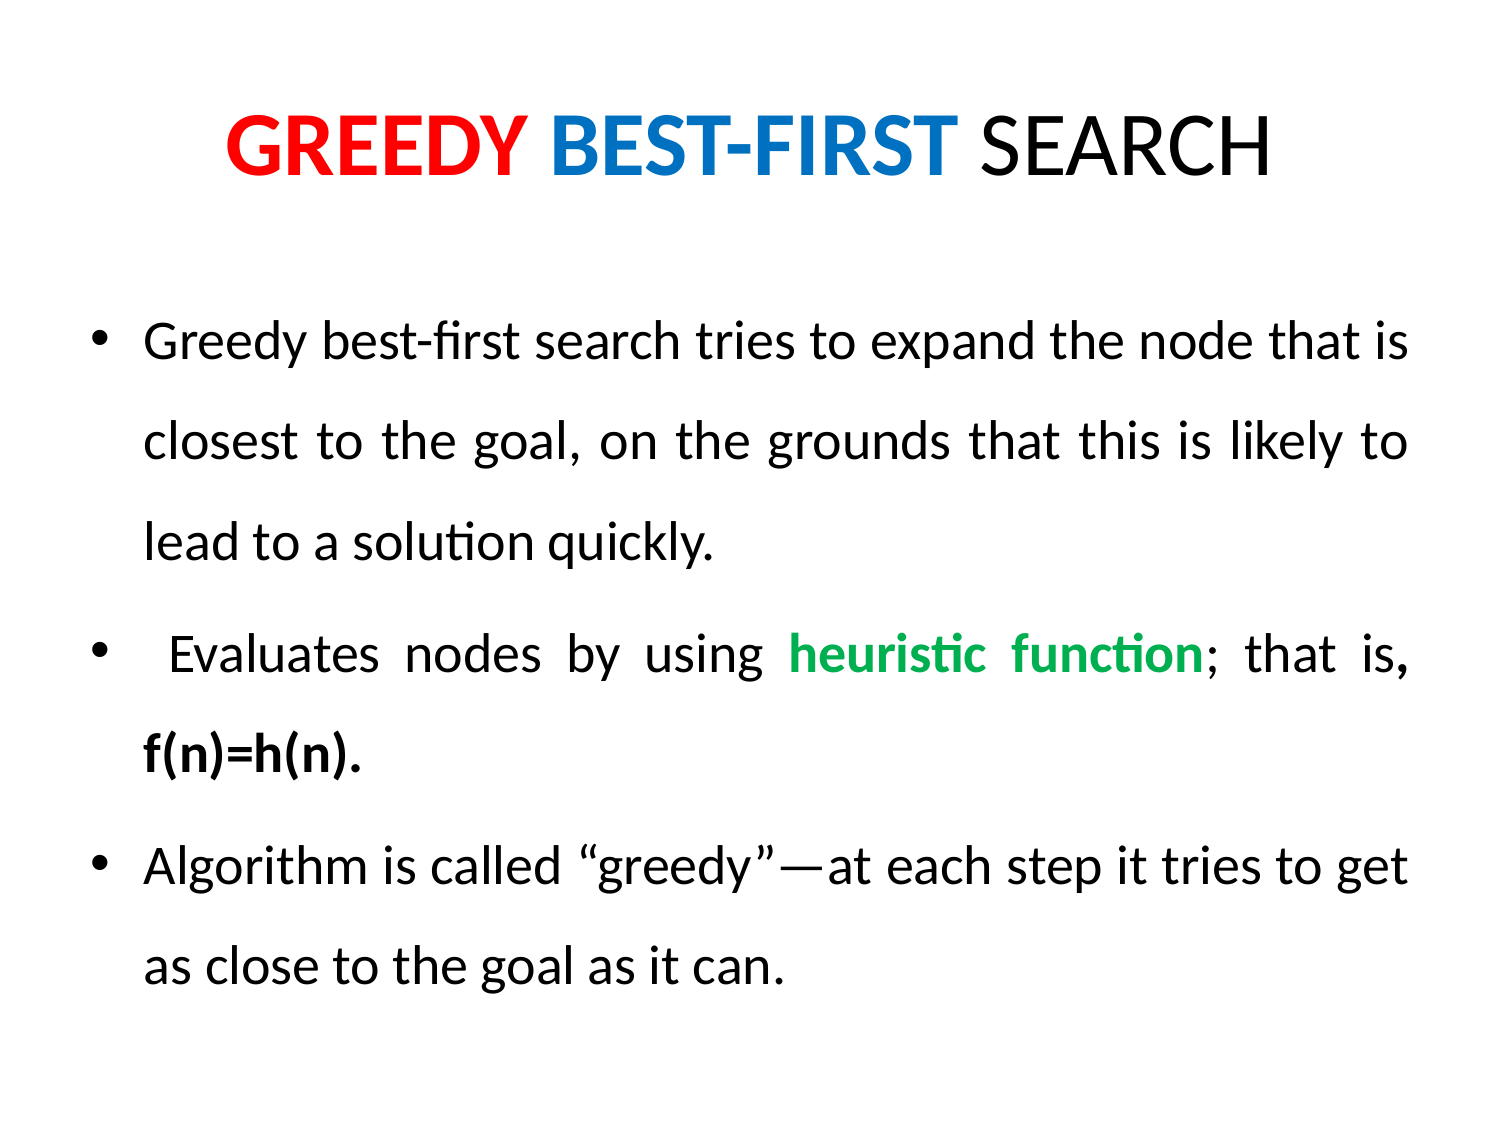

# GREEDY BEST-FIRST SEARCH
Greedy best-ﬁrst search tries to expand the node that is closest to the goal, on the grounds that this is likely to lead to a solution quickly.
 Evaluates nodes by using heuristic function; that is, f(n)=h(n).
Algorithm is called “greedy”—at each step it tries to get as close to the goal as it can.